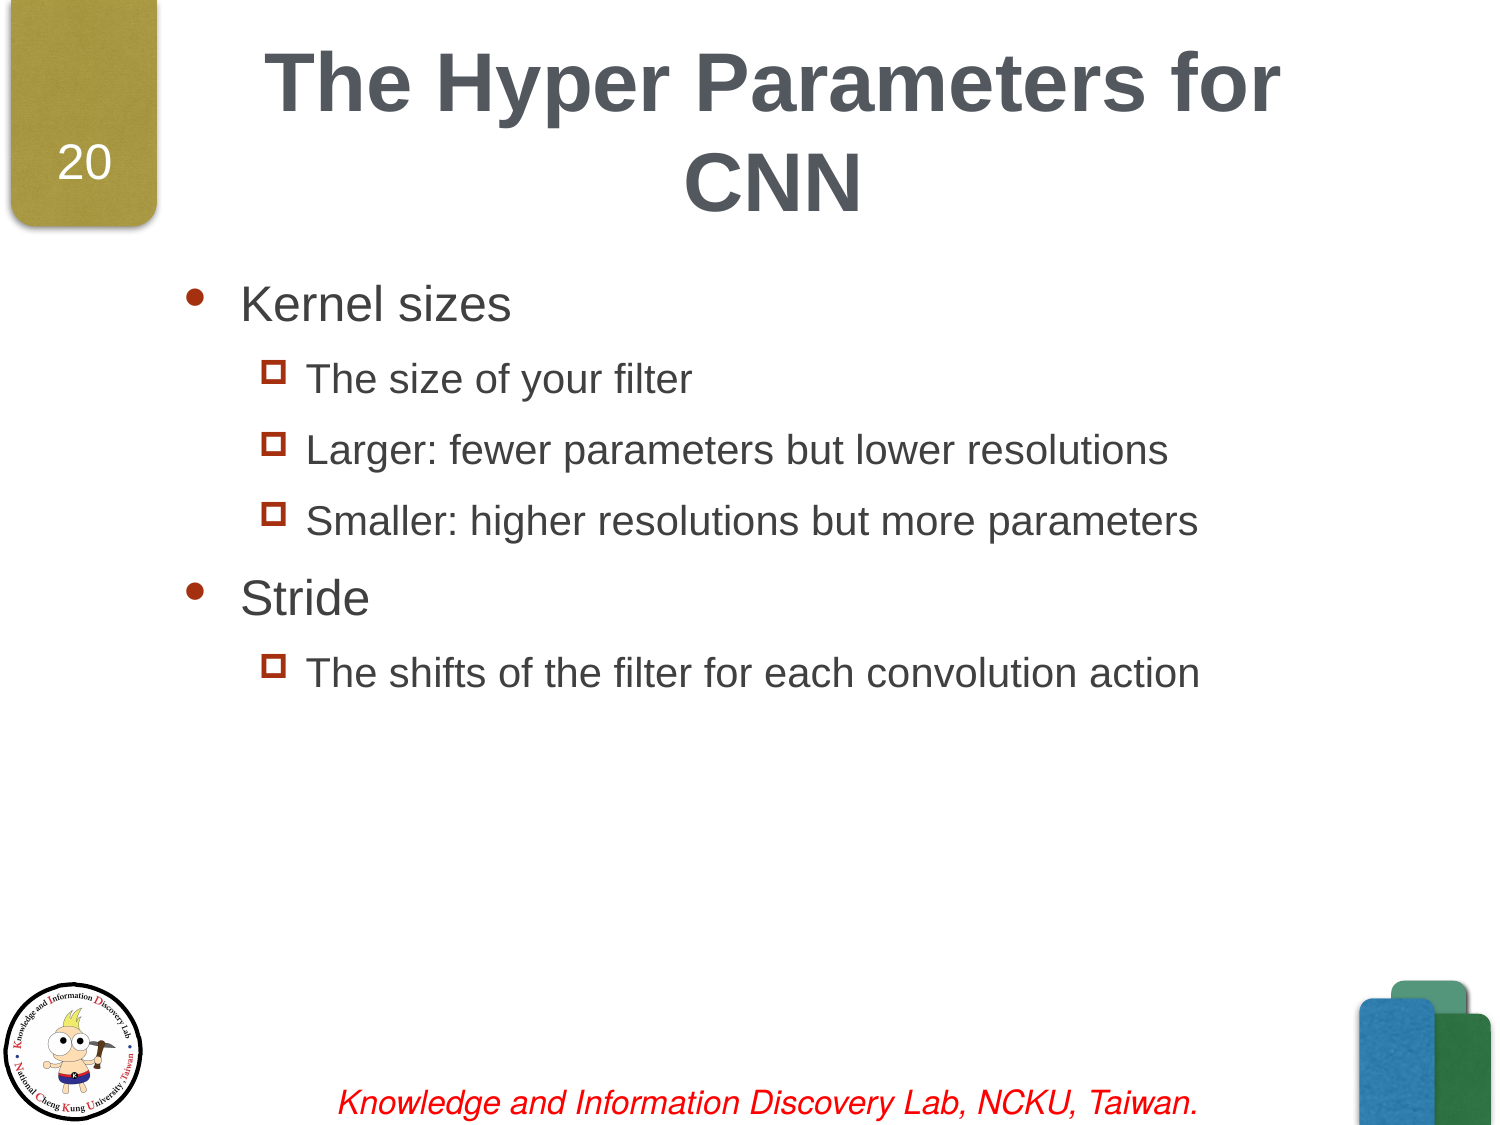

# The Hyper Parameters for CNN
20
Kernel sizes
The size of your filter
Larger: fewer parameters but lower resolutions
Smaller: higher resolutions but more parameters
Stride
The shifts of the filter for each convolution action